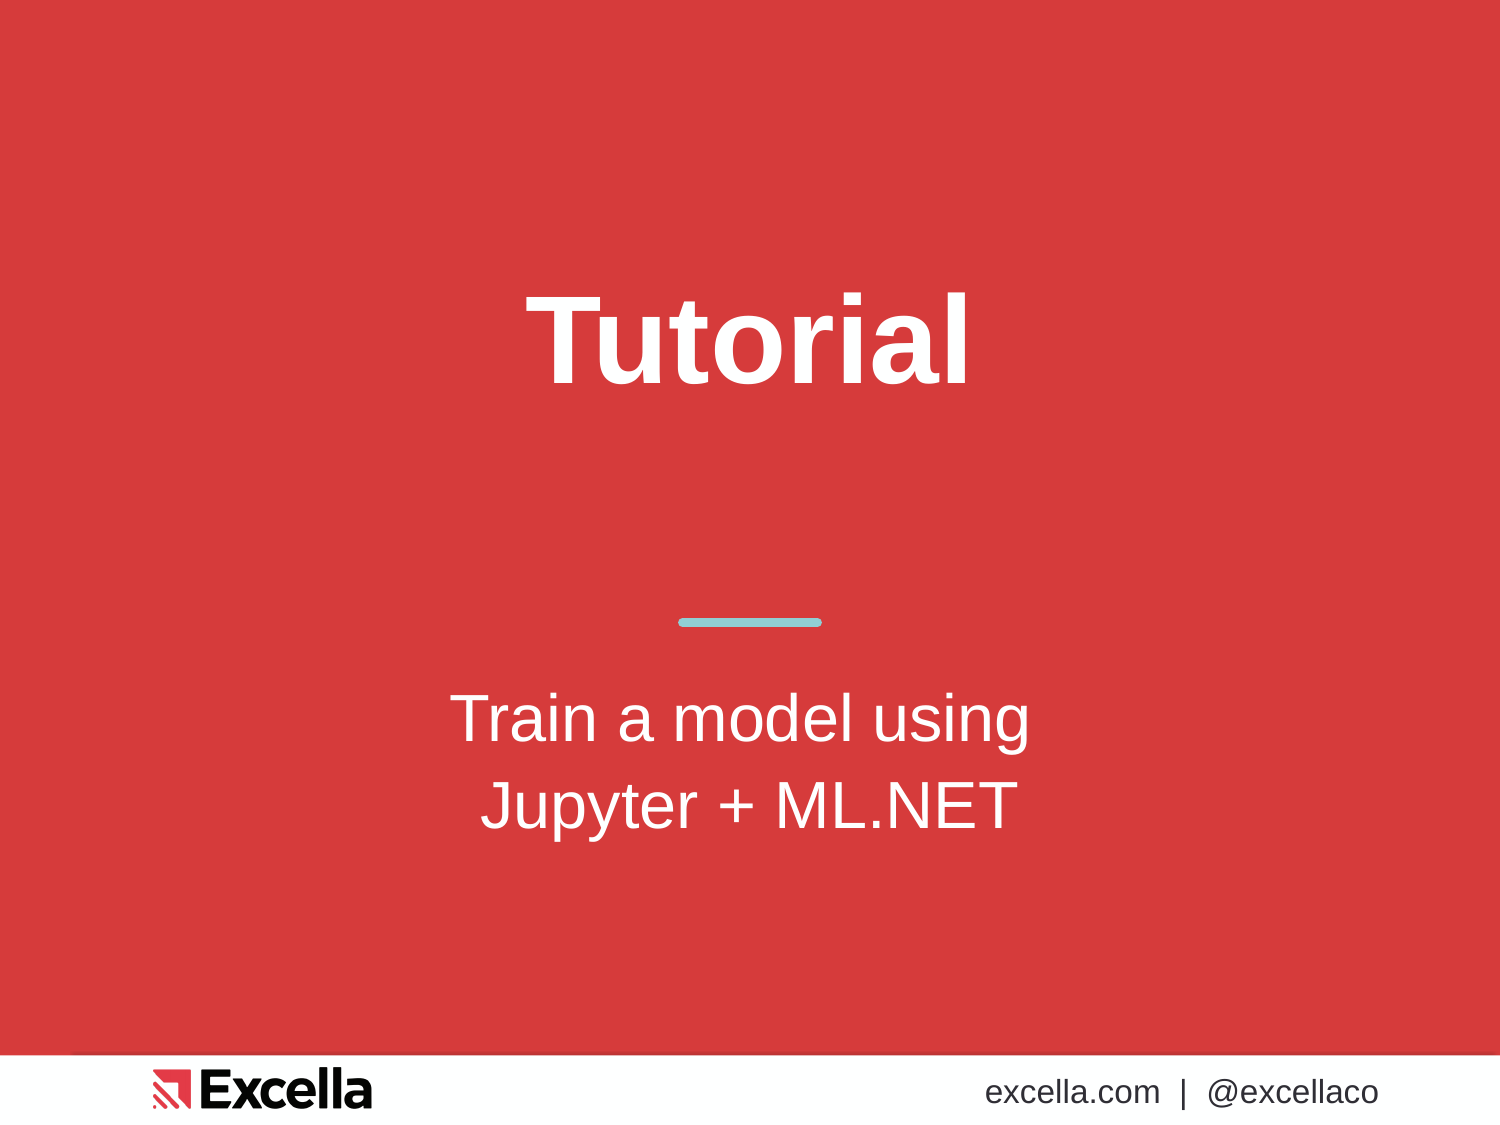

# Tutorial
Train a model using
Jupyter + ML.NET